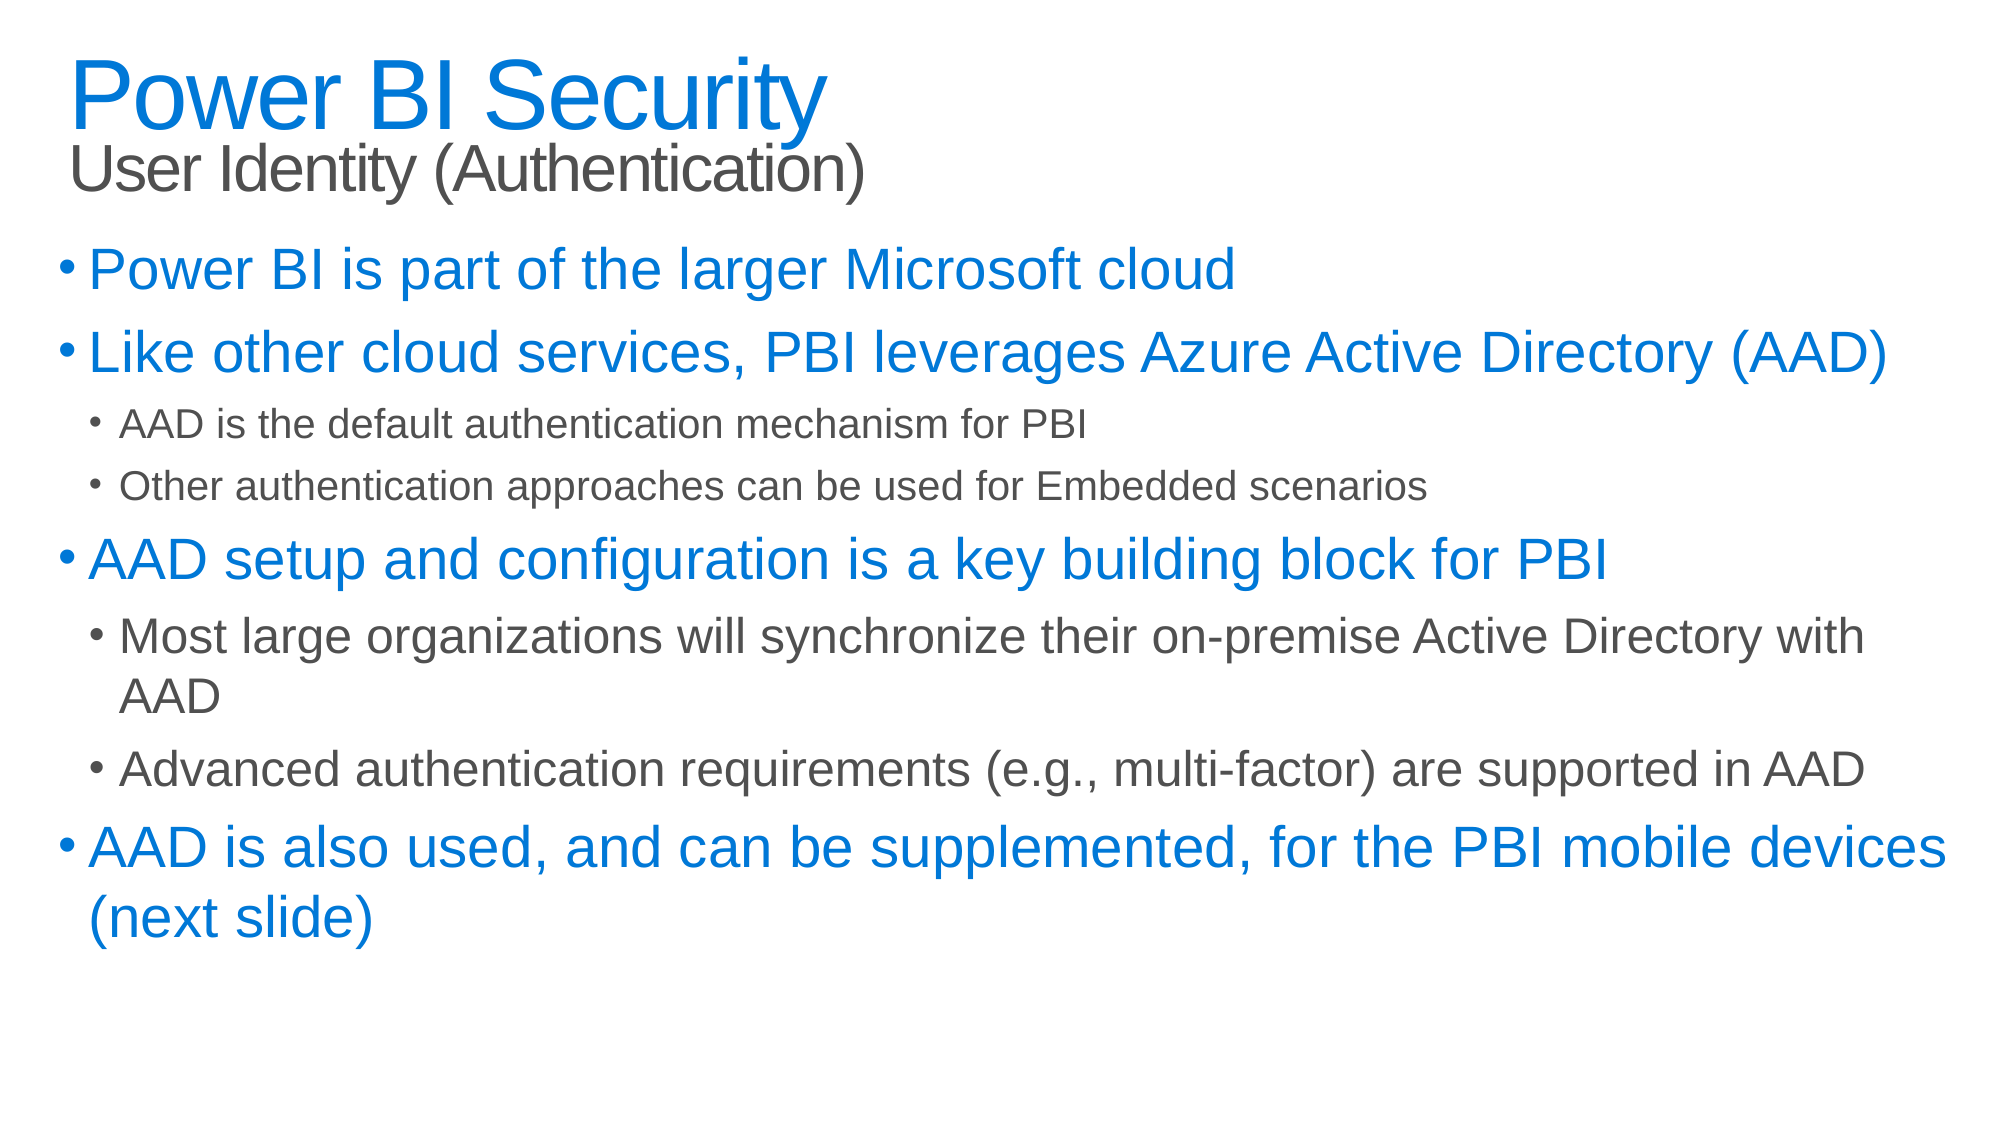

# Power BI Security User Identity (Authentication)
Power BI is part of the larger Microsoft cloud
Like other cloud services, PBI leverages Azure Active Directory (AAD)
AAD is the default authentication mechanism for PBI
Other authentication approaches can be used for Embedded scenarios
AAD setup and configuration is a key building block for PBI
Most large organizations will synchronize their on-premise Active Directory with AAD
Advanced authentication requirements (e.g., multi-factor) are supported in AAD
AAD is also used, and can be supplemented, for the PBI mobile devices (next slide)